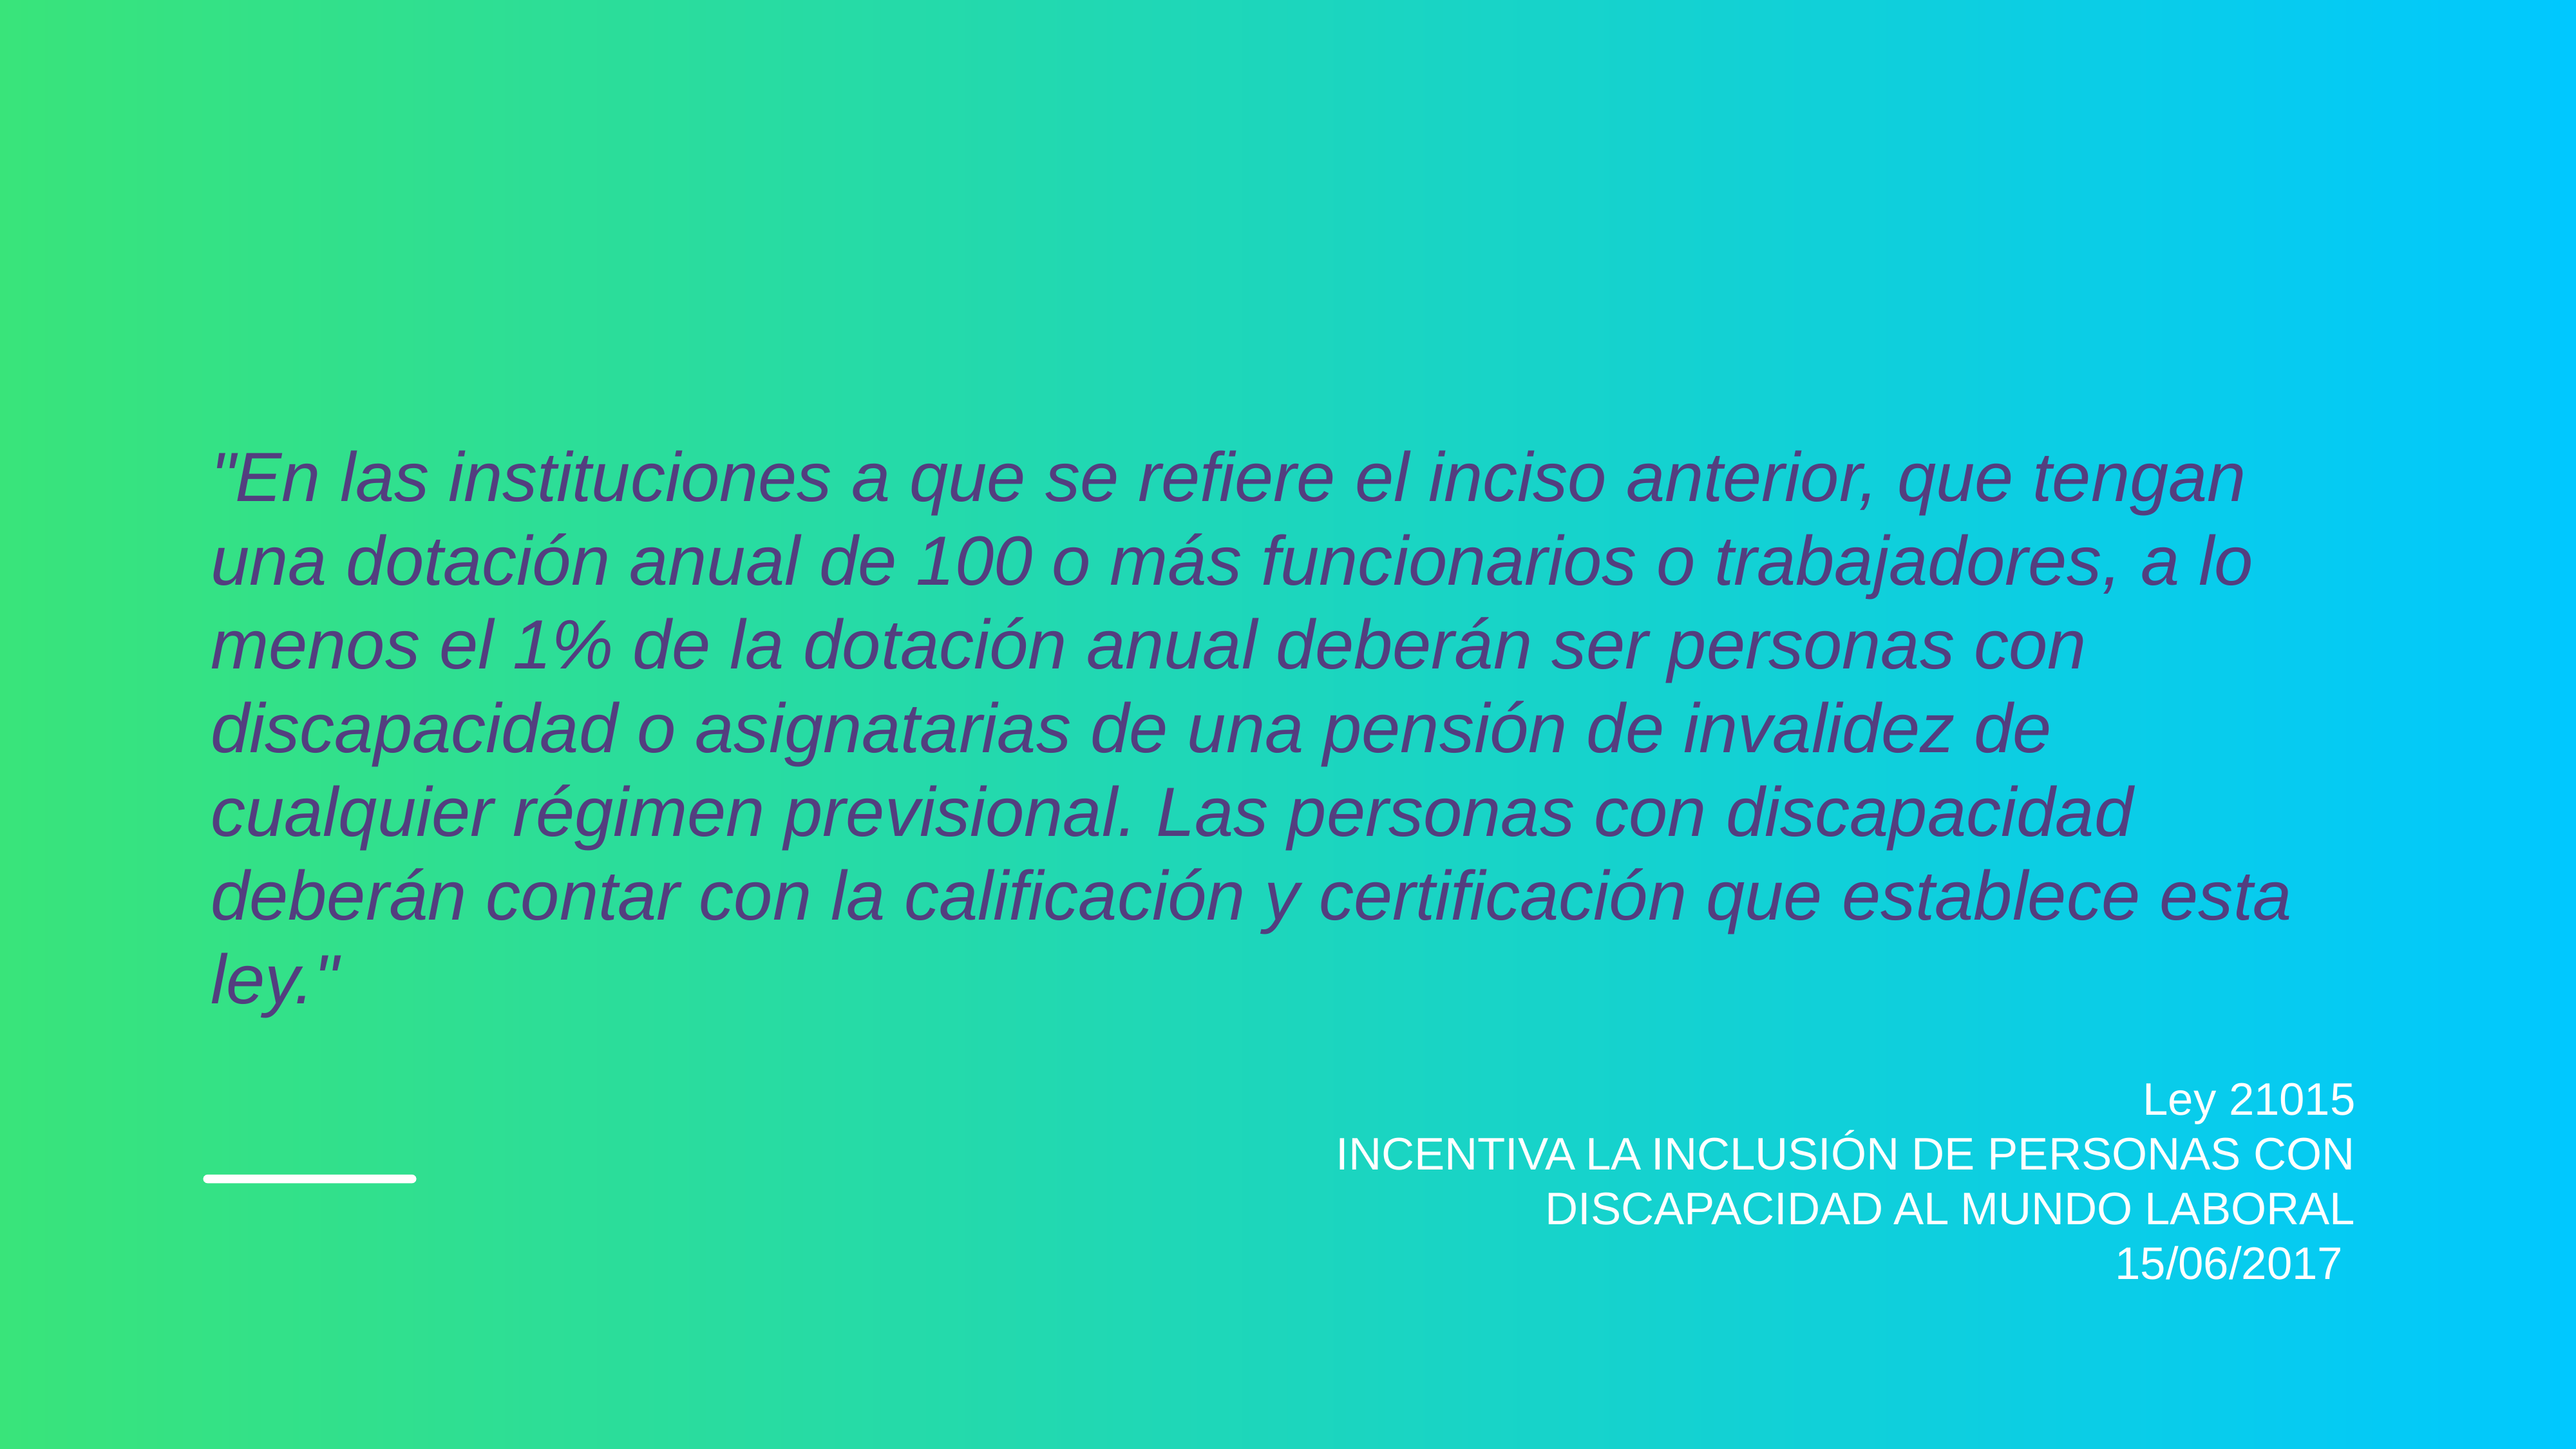

"En las instituciones a que se refiere el inciso anterior, que tengan una dotación anual de 100 o más funcionarios o trabajadores, a lo menos el 1% de la dotación anual deberán ser personas con discapacidad o asignatarias de una pensión de invalidez de cualquier régimen previsional. Las personas con discapacidad deberán contar con la calificación y certificación que establece esta ley."
Ley 21015
INCENTIVA LA INCLUSIÓN DE PERSONAS CON DISCAPACIDAD AL MUNDO LABORAL
15/06/2017